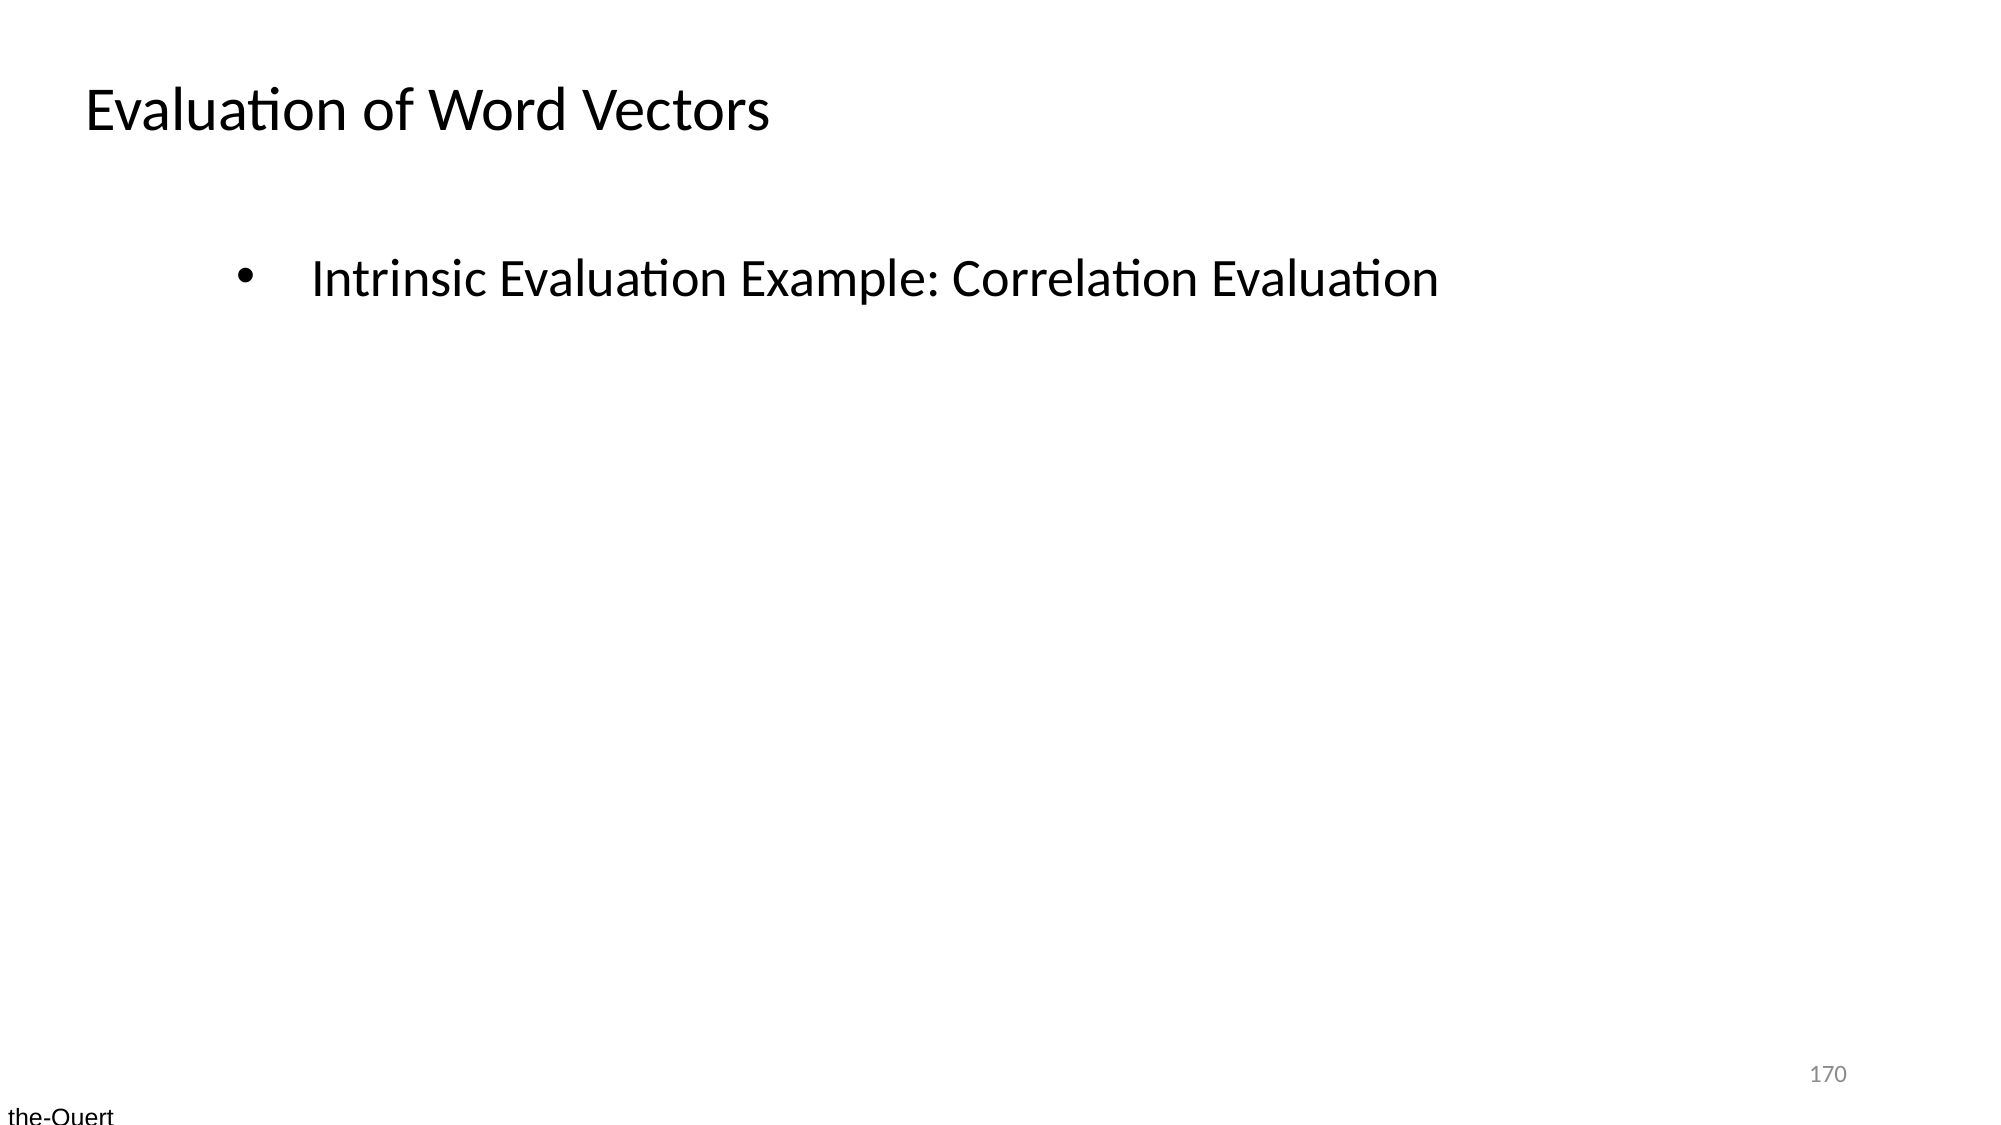

Evaluation of Word Vectors
Intrinsic Evaluation Example: Correlation Evaluation

170
the-Quert